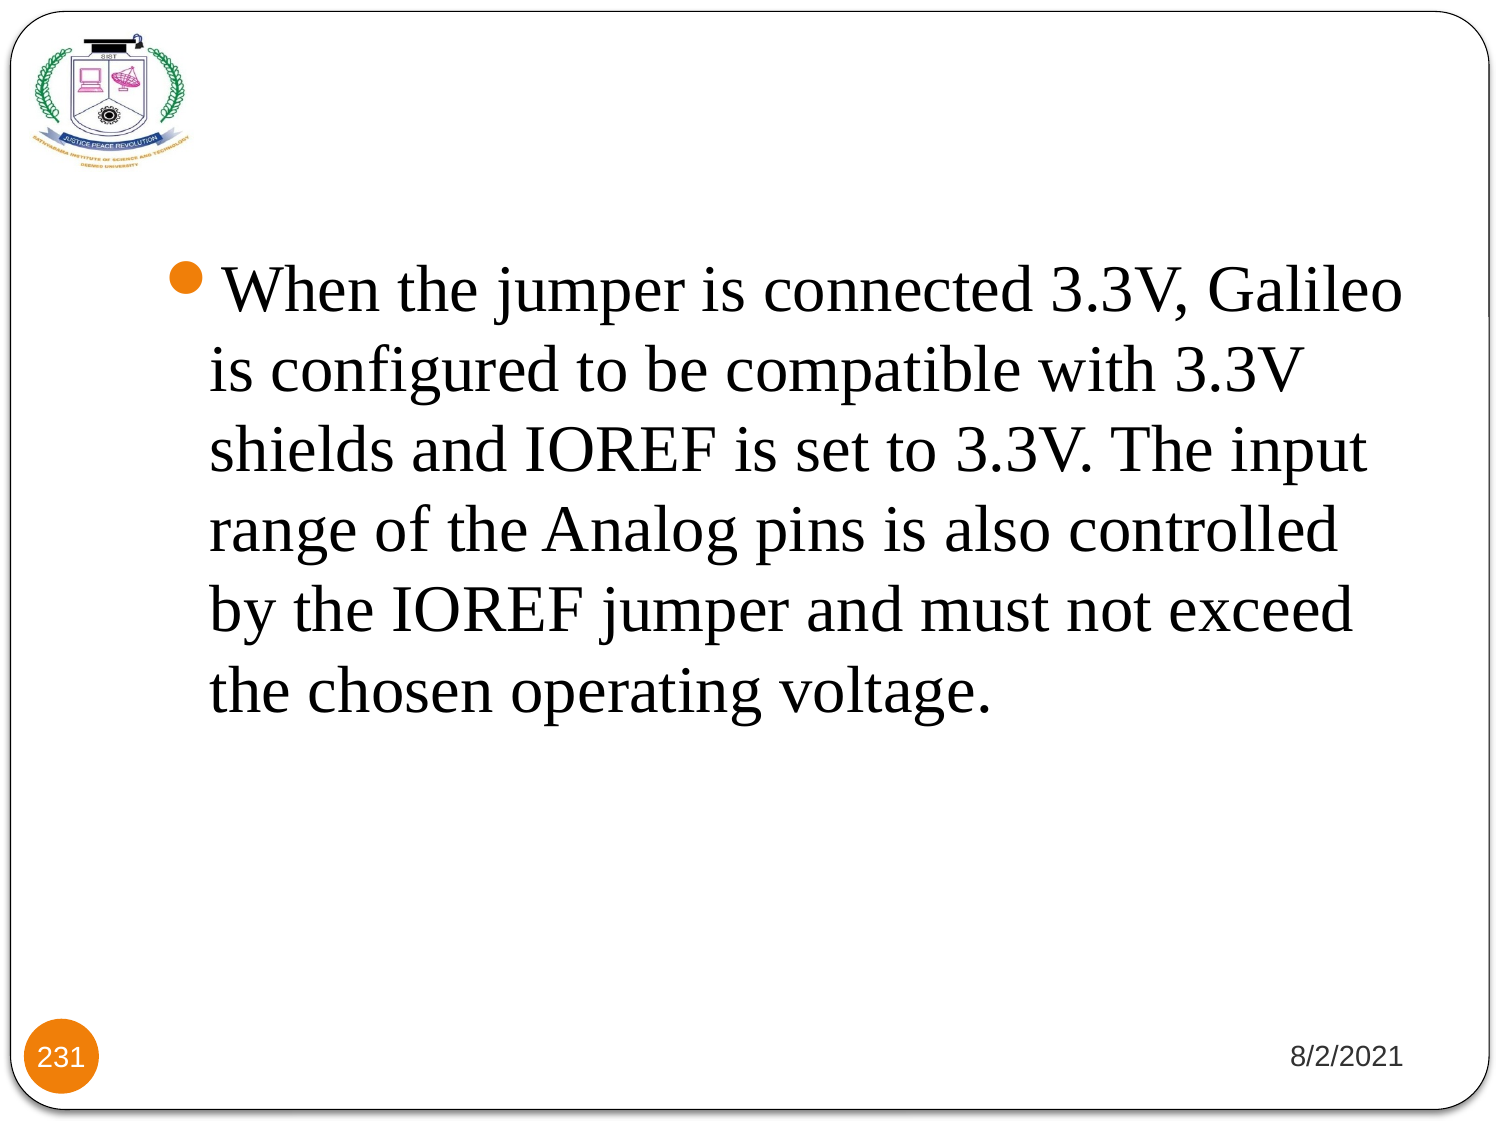

When the jumper is connected 3.3V, Galileo is configured to be compatible with 3.3V shields and IOREF is set to 3.3V. The input range of the Analog pins is also controlled by the IOREF jumper and must not exceed the chosen operating voltage.
8/2/2021
231